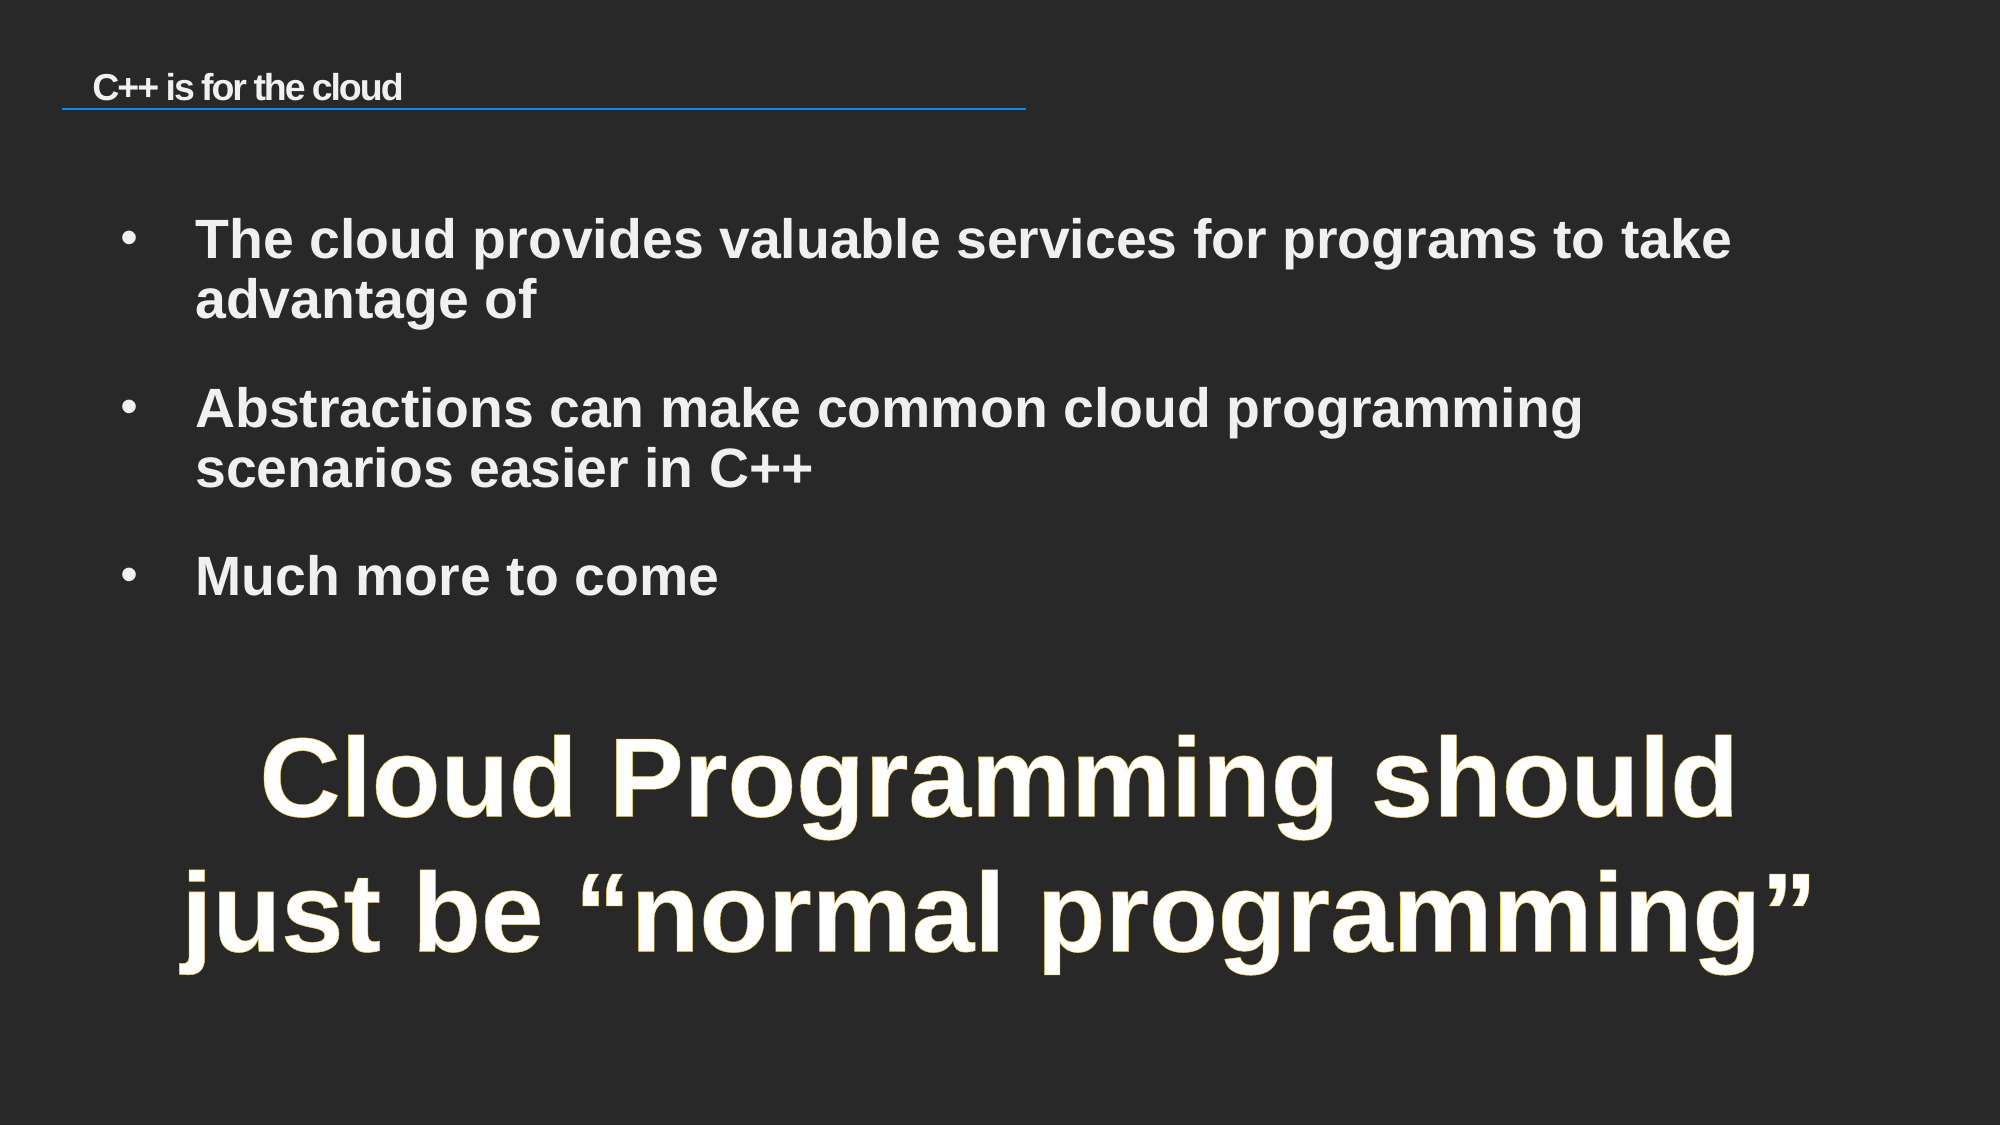

# C++ is for the cloud
The cloud provides valuable services for programs to take advantage of
Abstractions can make common cloud programming scenarios easier in C++
Much more to come

Cloud Programming should
just be “normal programming”